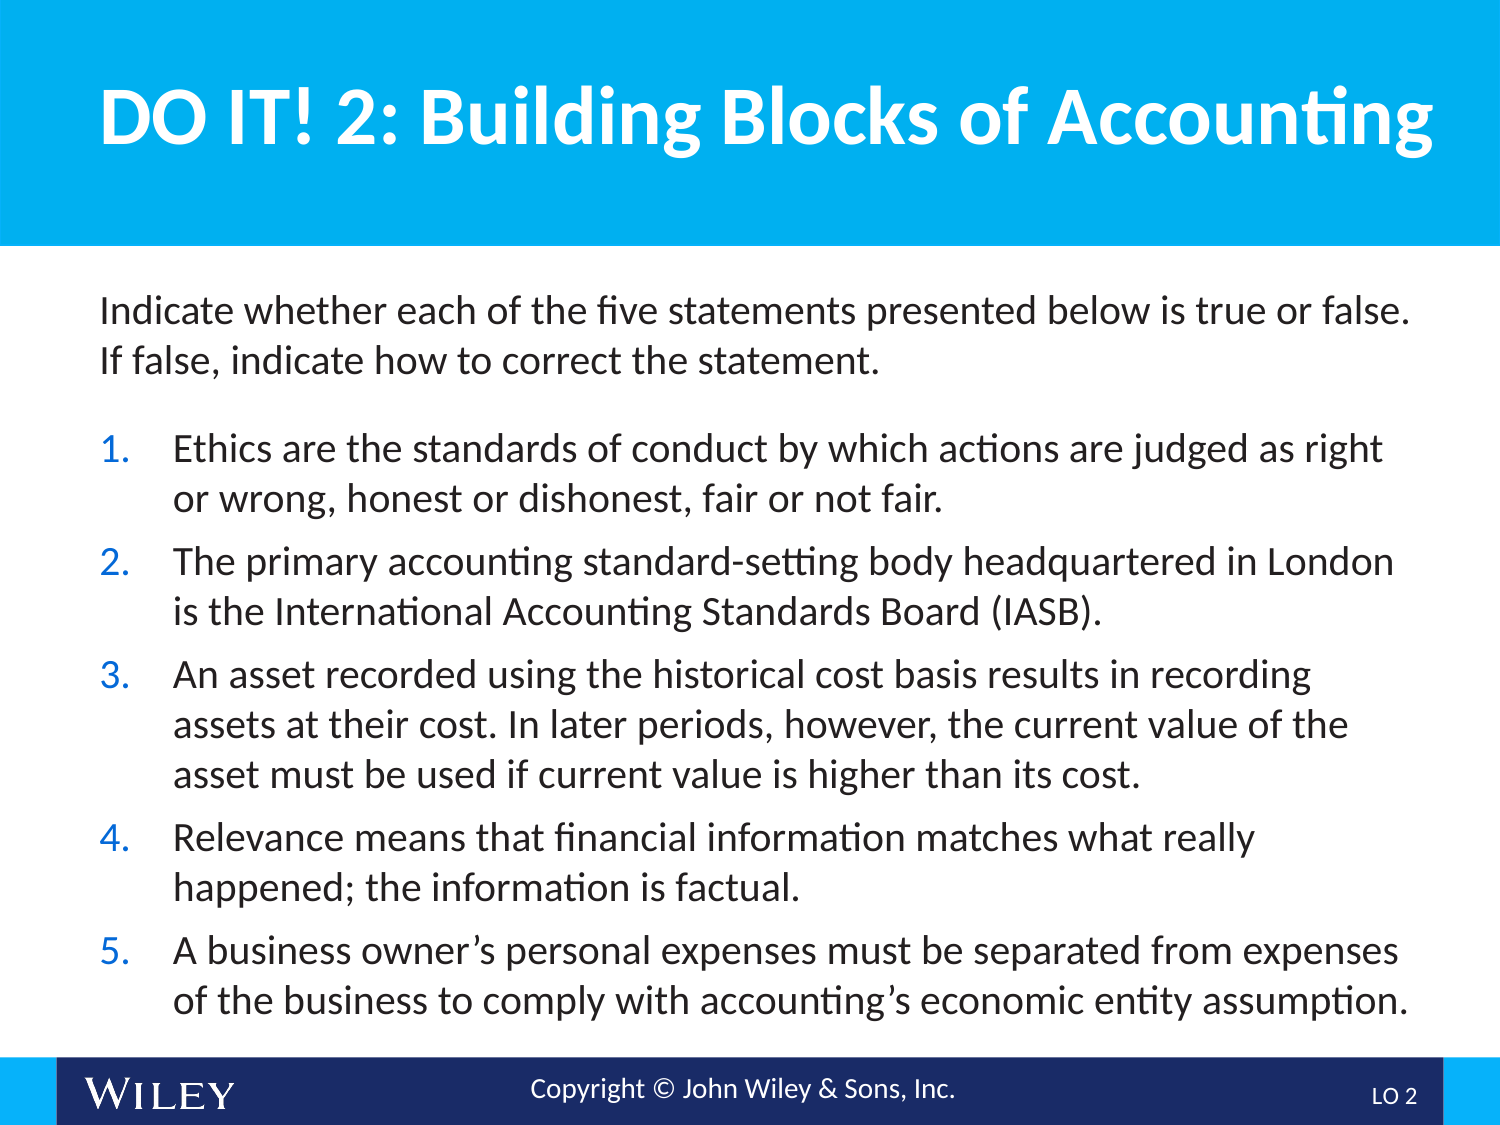

# DO IT! 2: Building Blocks of Accounting
Indicate whether each of the five statements presented below is true or false. If false, indicate how to correct the statement.
Ethics are the standards of conduct by which actions are judged as right or wrong, honest or dishonest, fair or not fair.
The primary accounting standard-setting body headquartered in London is the International Accounting Standards Board (IASB).
An asset recorded using the historical cost basis results in recording assets at their cost. In later periods, however, the current value of the asset must be used if current value is higher than its cost.
Relevance means that financial information matches what really happened; the information is factual.
A business owner’s personal expenses must be separated from expenses of the business to comply with accounting’s economic entity assumption.
L O 2